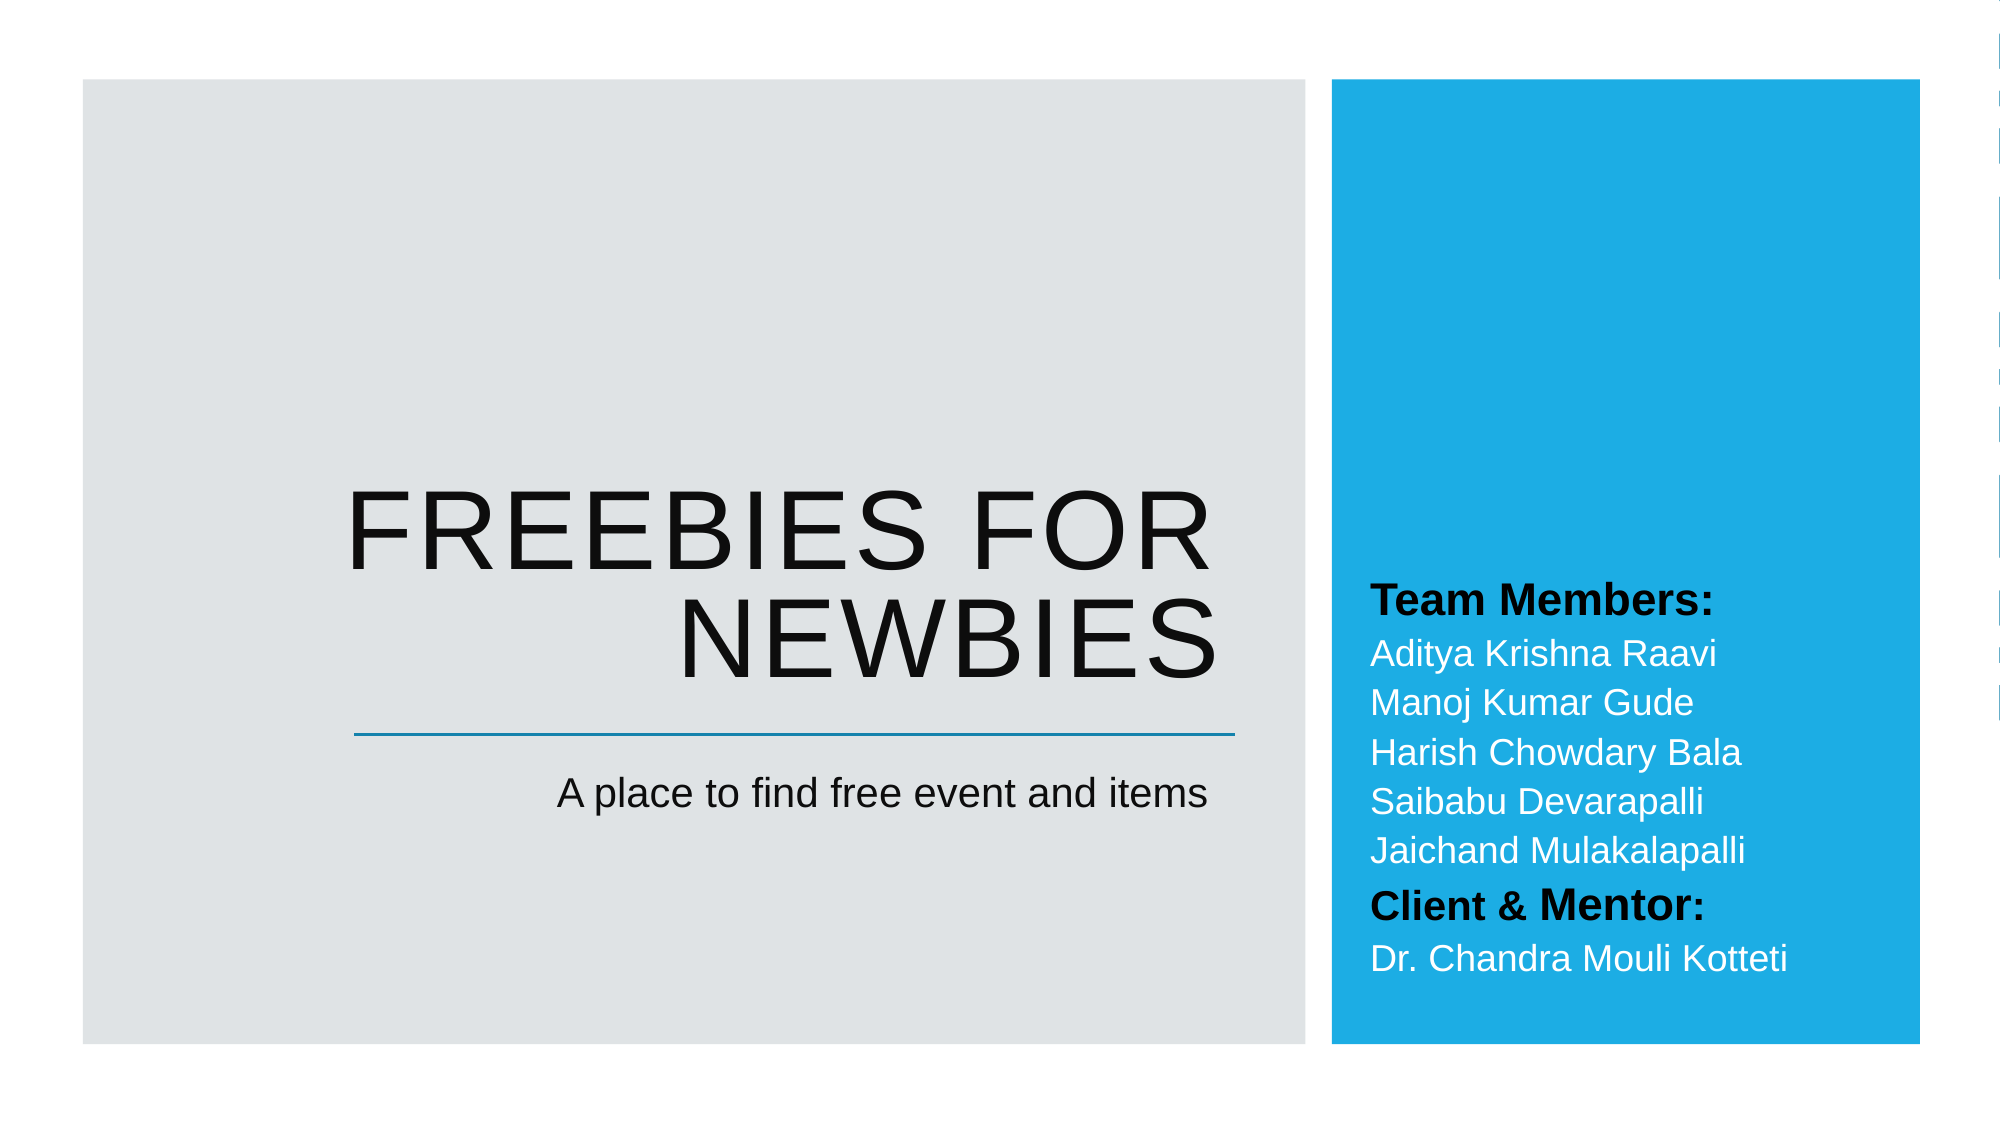

# FreeBies FOR NewBIES
Team Members:
Aditya Krishna Raavi
Manoj Kumar Gude
Harish Chowdary Bala
Saibabu Devarapalli
Jaichand Mulakalapalli
Client & Mentor:
Dr. Chandra Mouli Kotteti
A place to find free event and items